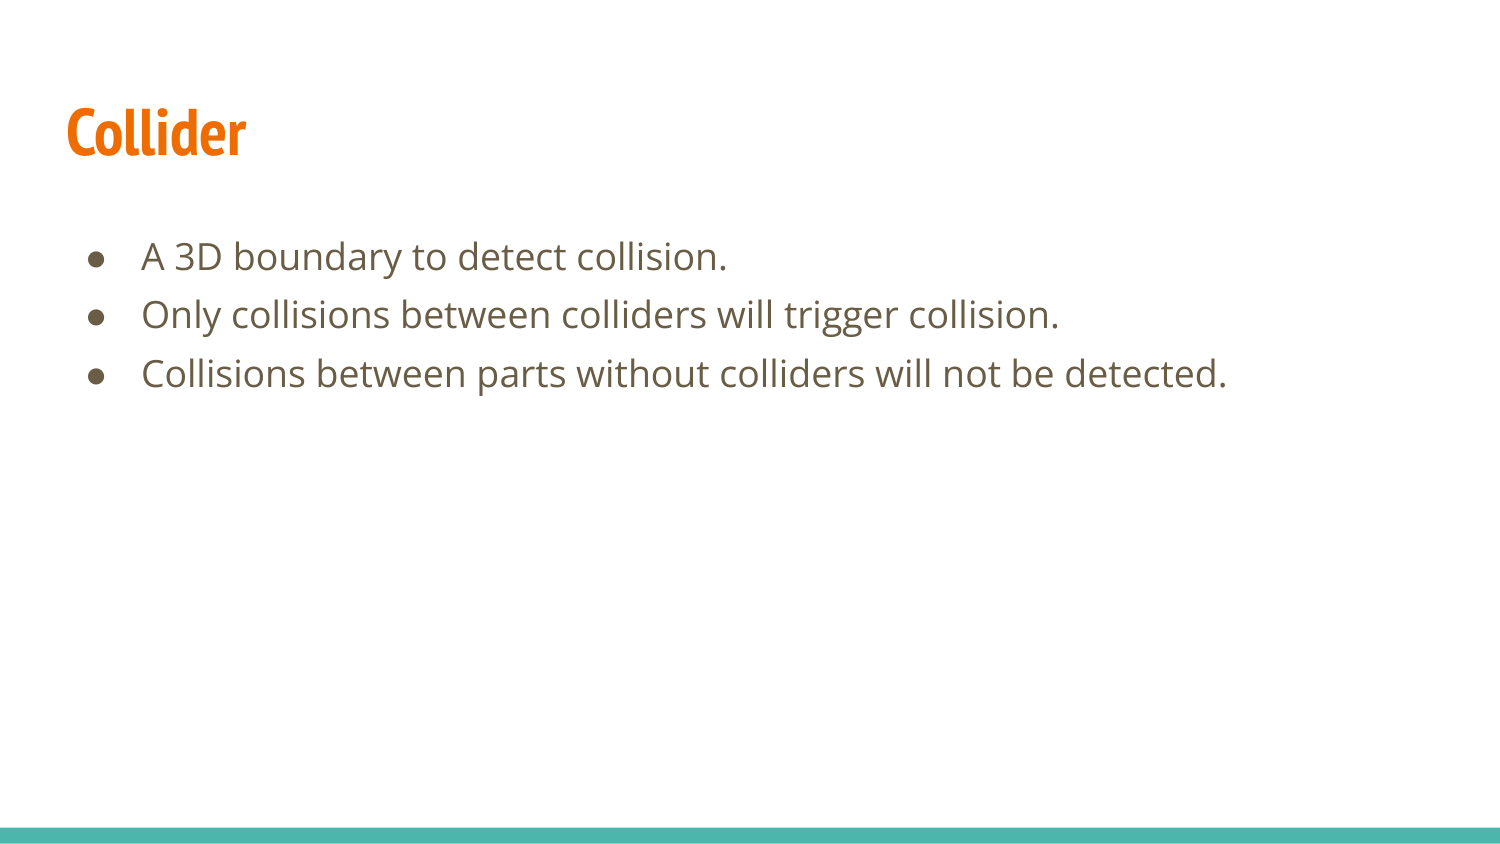

# Collider
A 3D boundary to detect collision.
Only collisions between colliders will trigger collision.
Collisions between parts without colliders will not be detected.